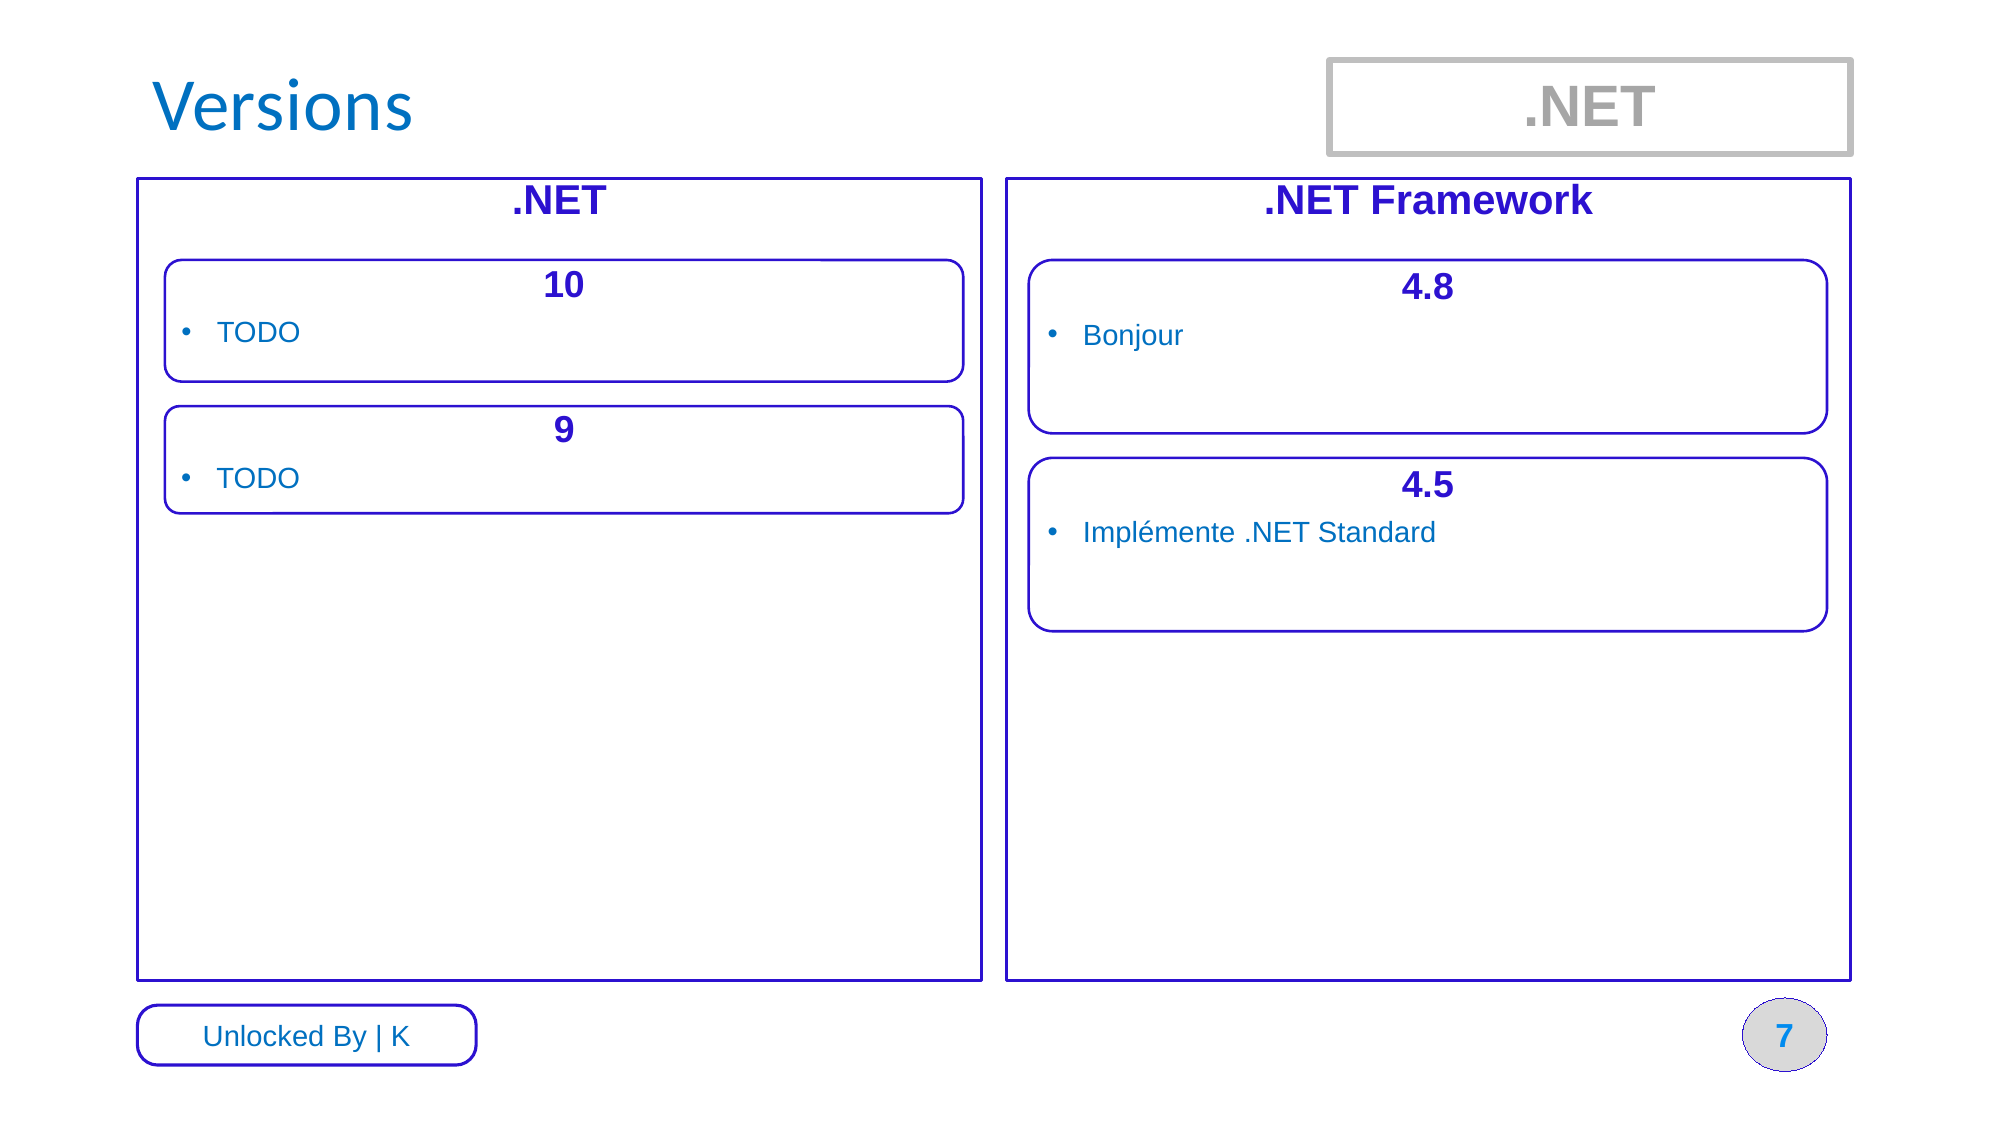

# Versions
.NET
.NET
.NET Framework
10
TODO
4.8
Bonjour
9
TODO
4.5
Implémente .NET Standard
7
Unlocked By | K